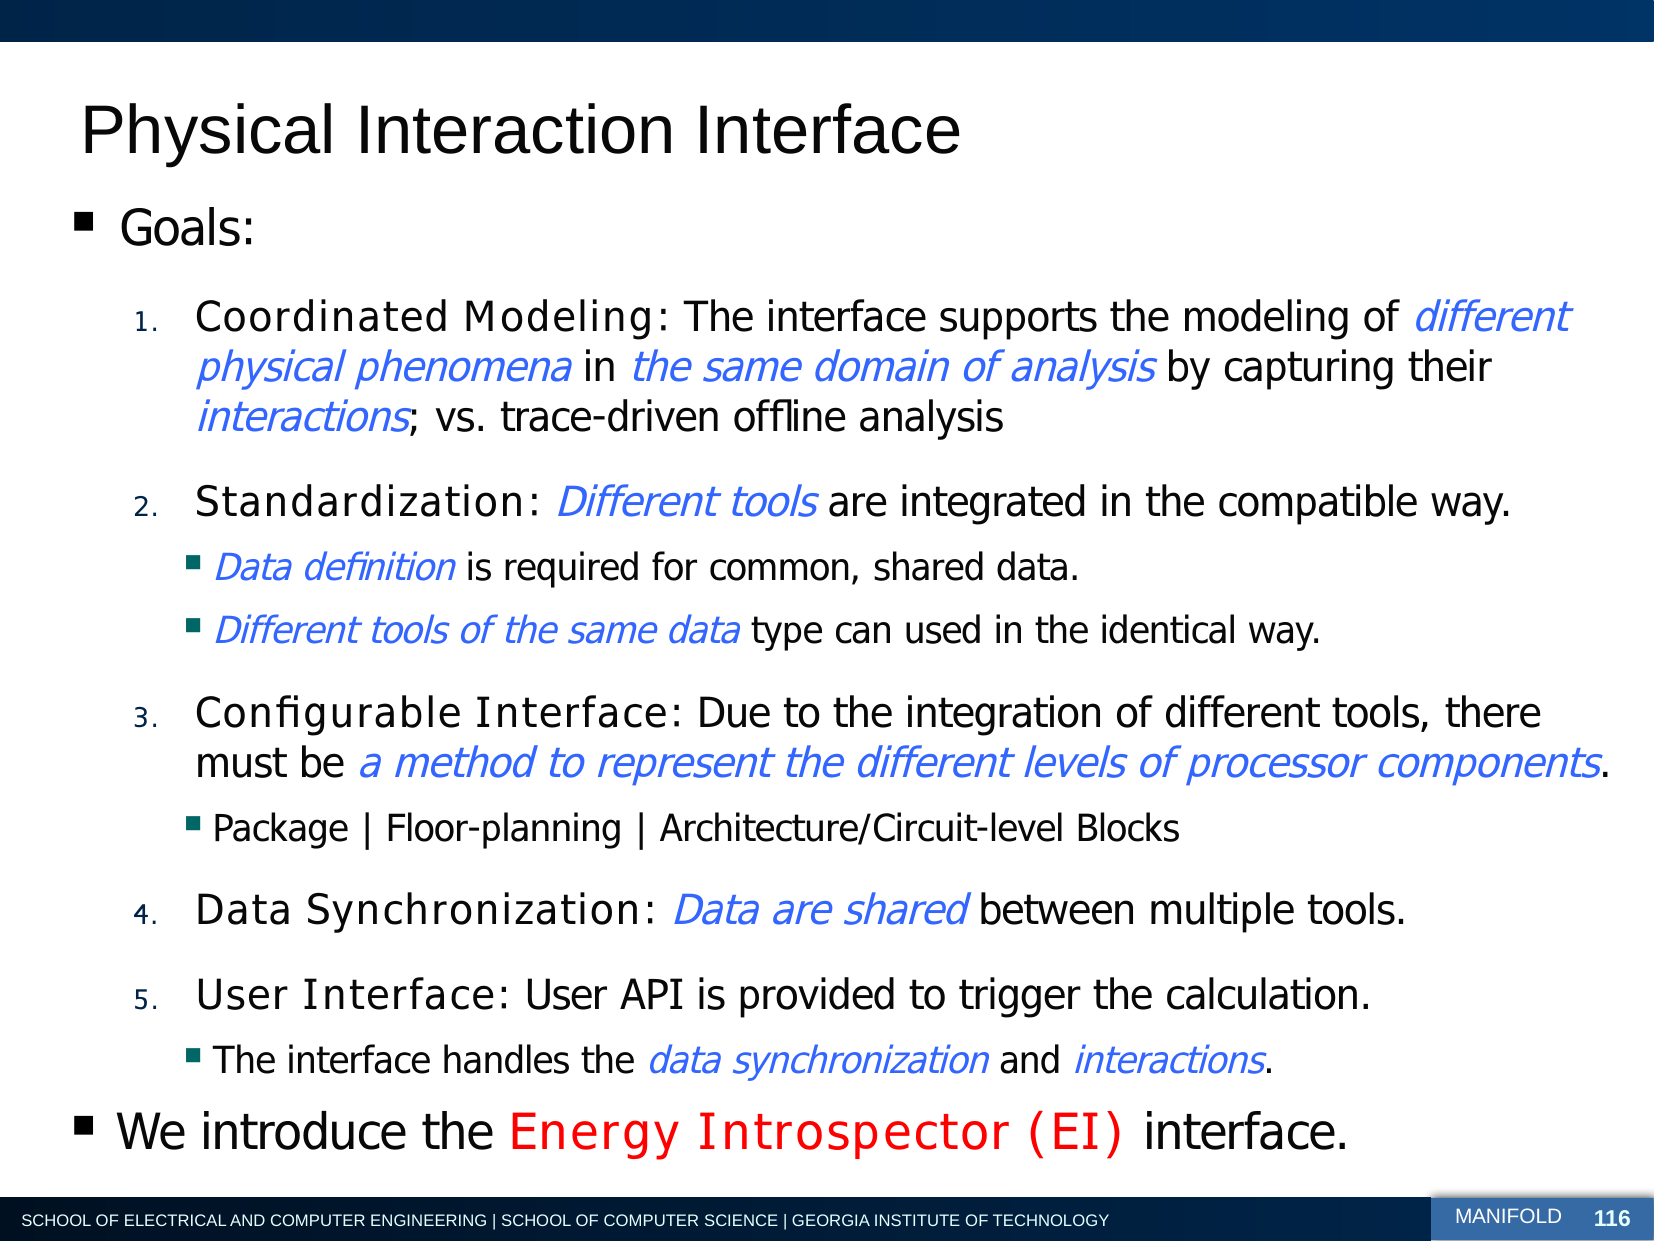

# Physical Interaction Interface
 Goals:
Coordinated Modeling: The interface supports the modeling of different physical phenomena in the same domain of analysis by capturing their interactions; vs. trace-driven offline analysis
Standardization: Different tools are integrated in the compatible way.
Data definition is required for common, shared data.
Different tools of the same data type can used in the identical way.
Configurable Interface: Due to the integration of different tools, there must be a method to represent the different levels of processor components.
Package | Floor-planning | Architecture/Circuit-level Blocks
Data Synchronization: Data are shared between multiple tools.
User Interface: User API is provided to trigger the calculation.
The interface handles the data synchronization and interactions.
 We introduce the Energy Introspector (EI) interface.

116